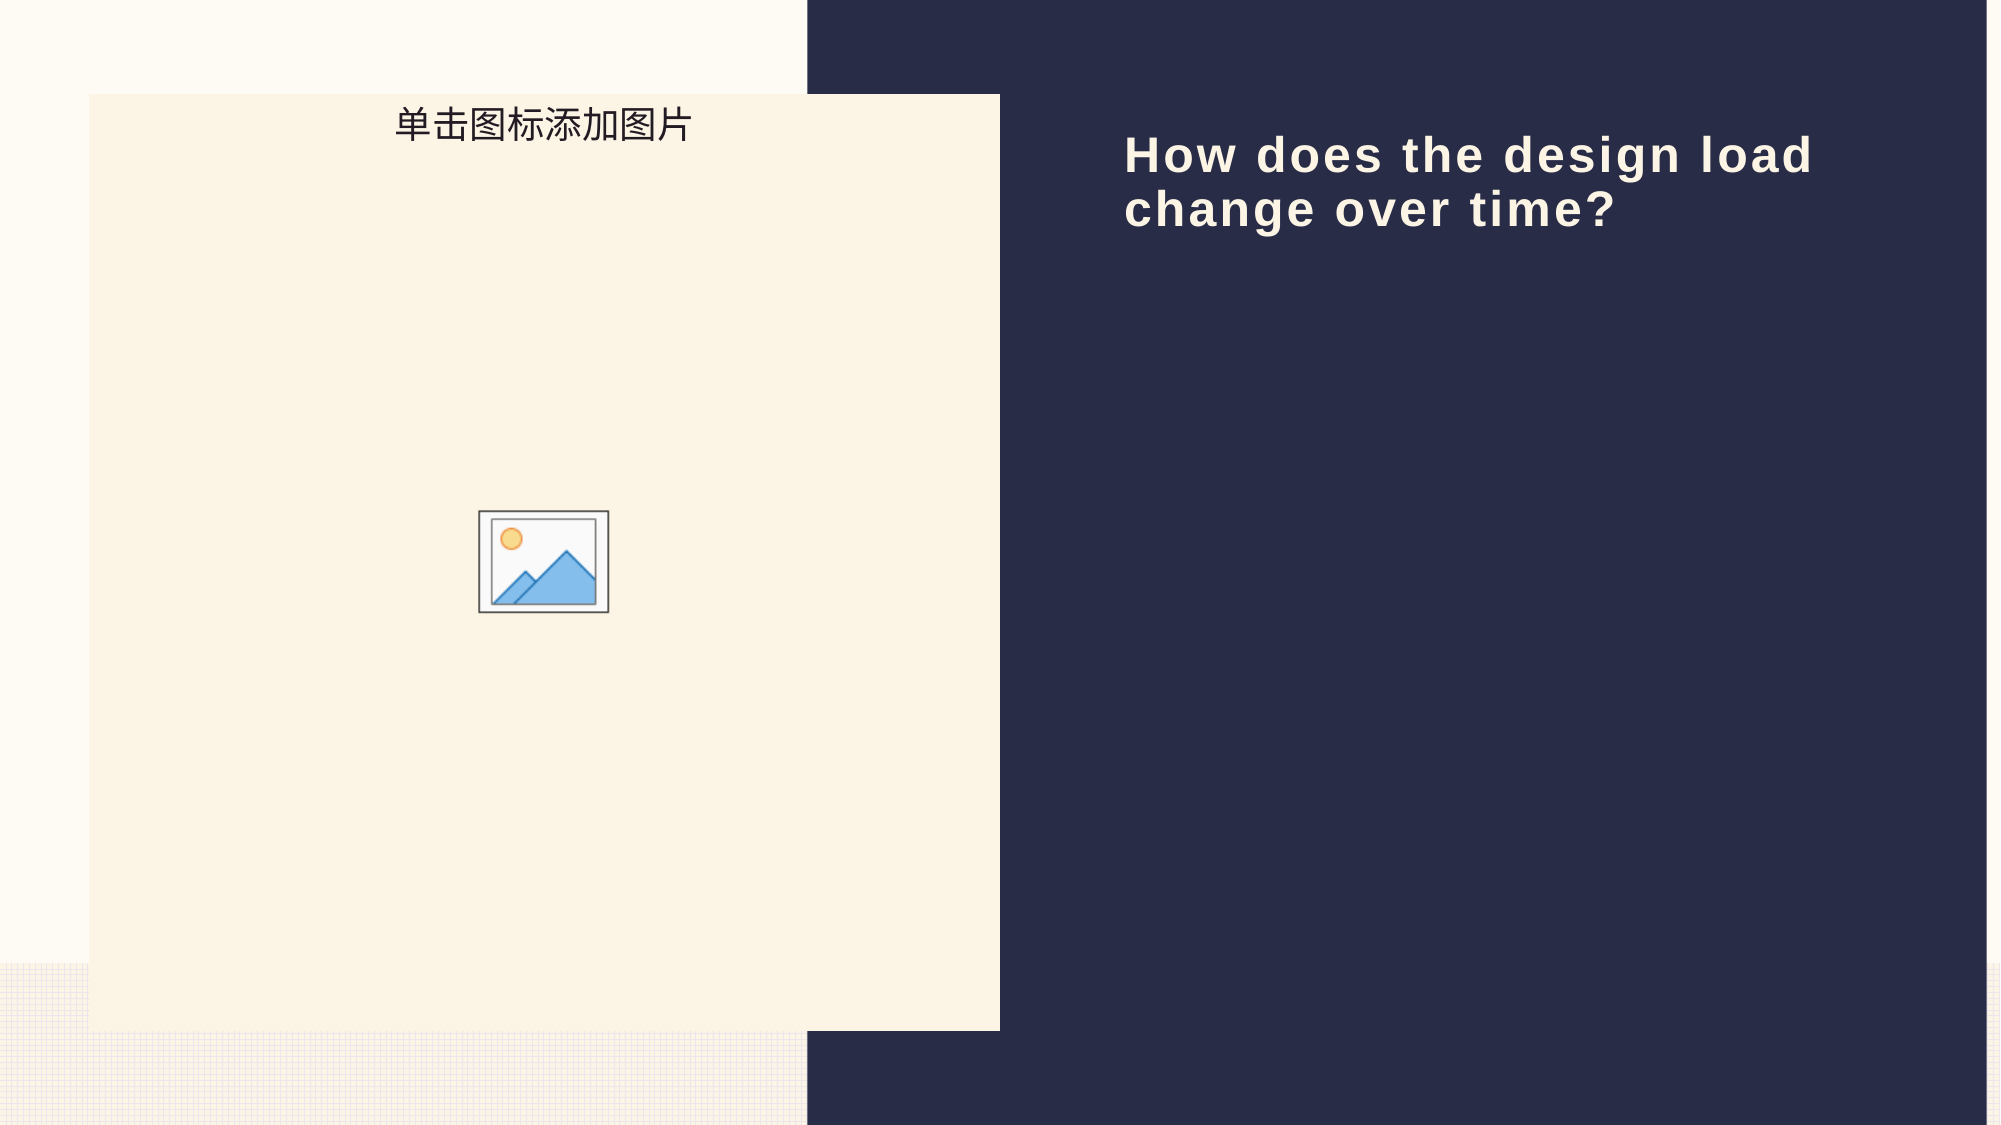

# How does the design load change over time?